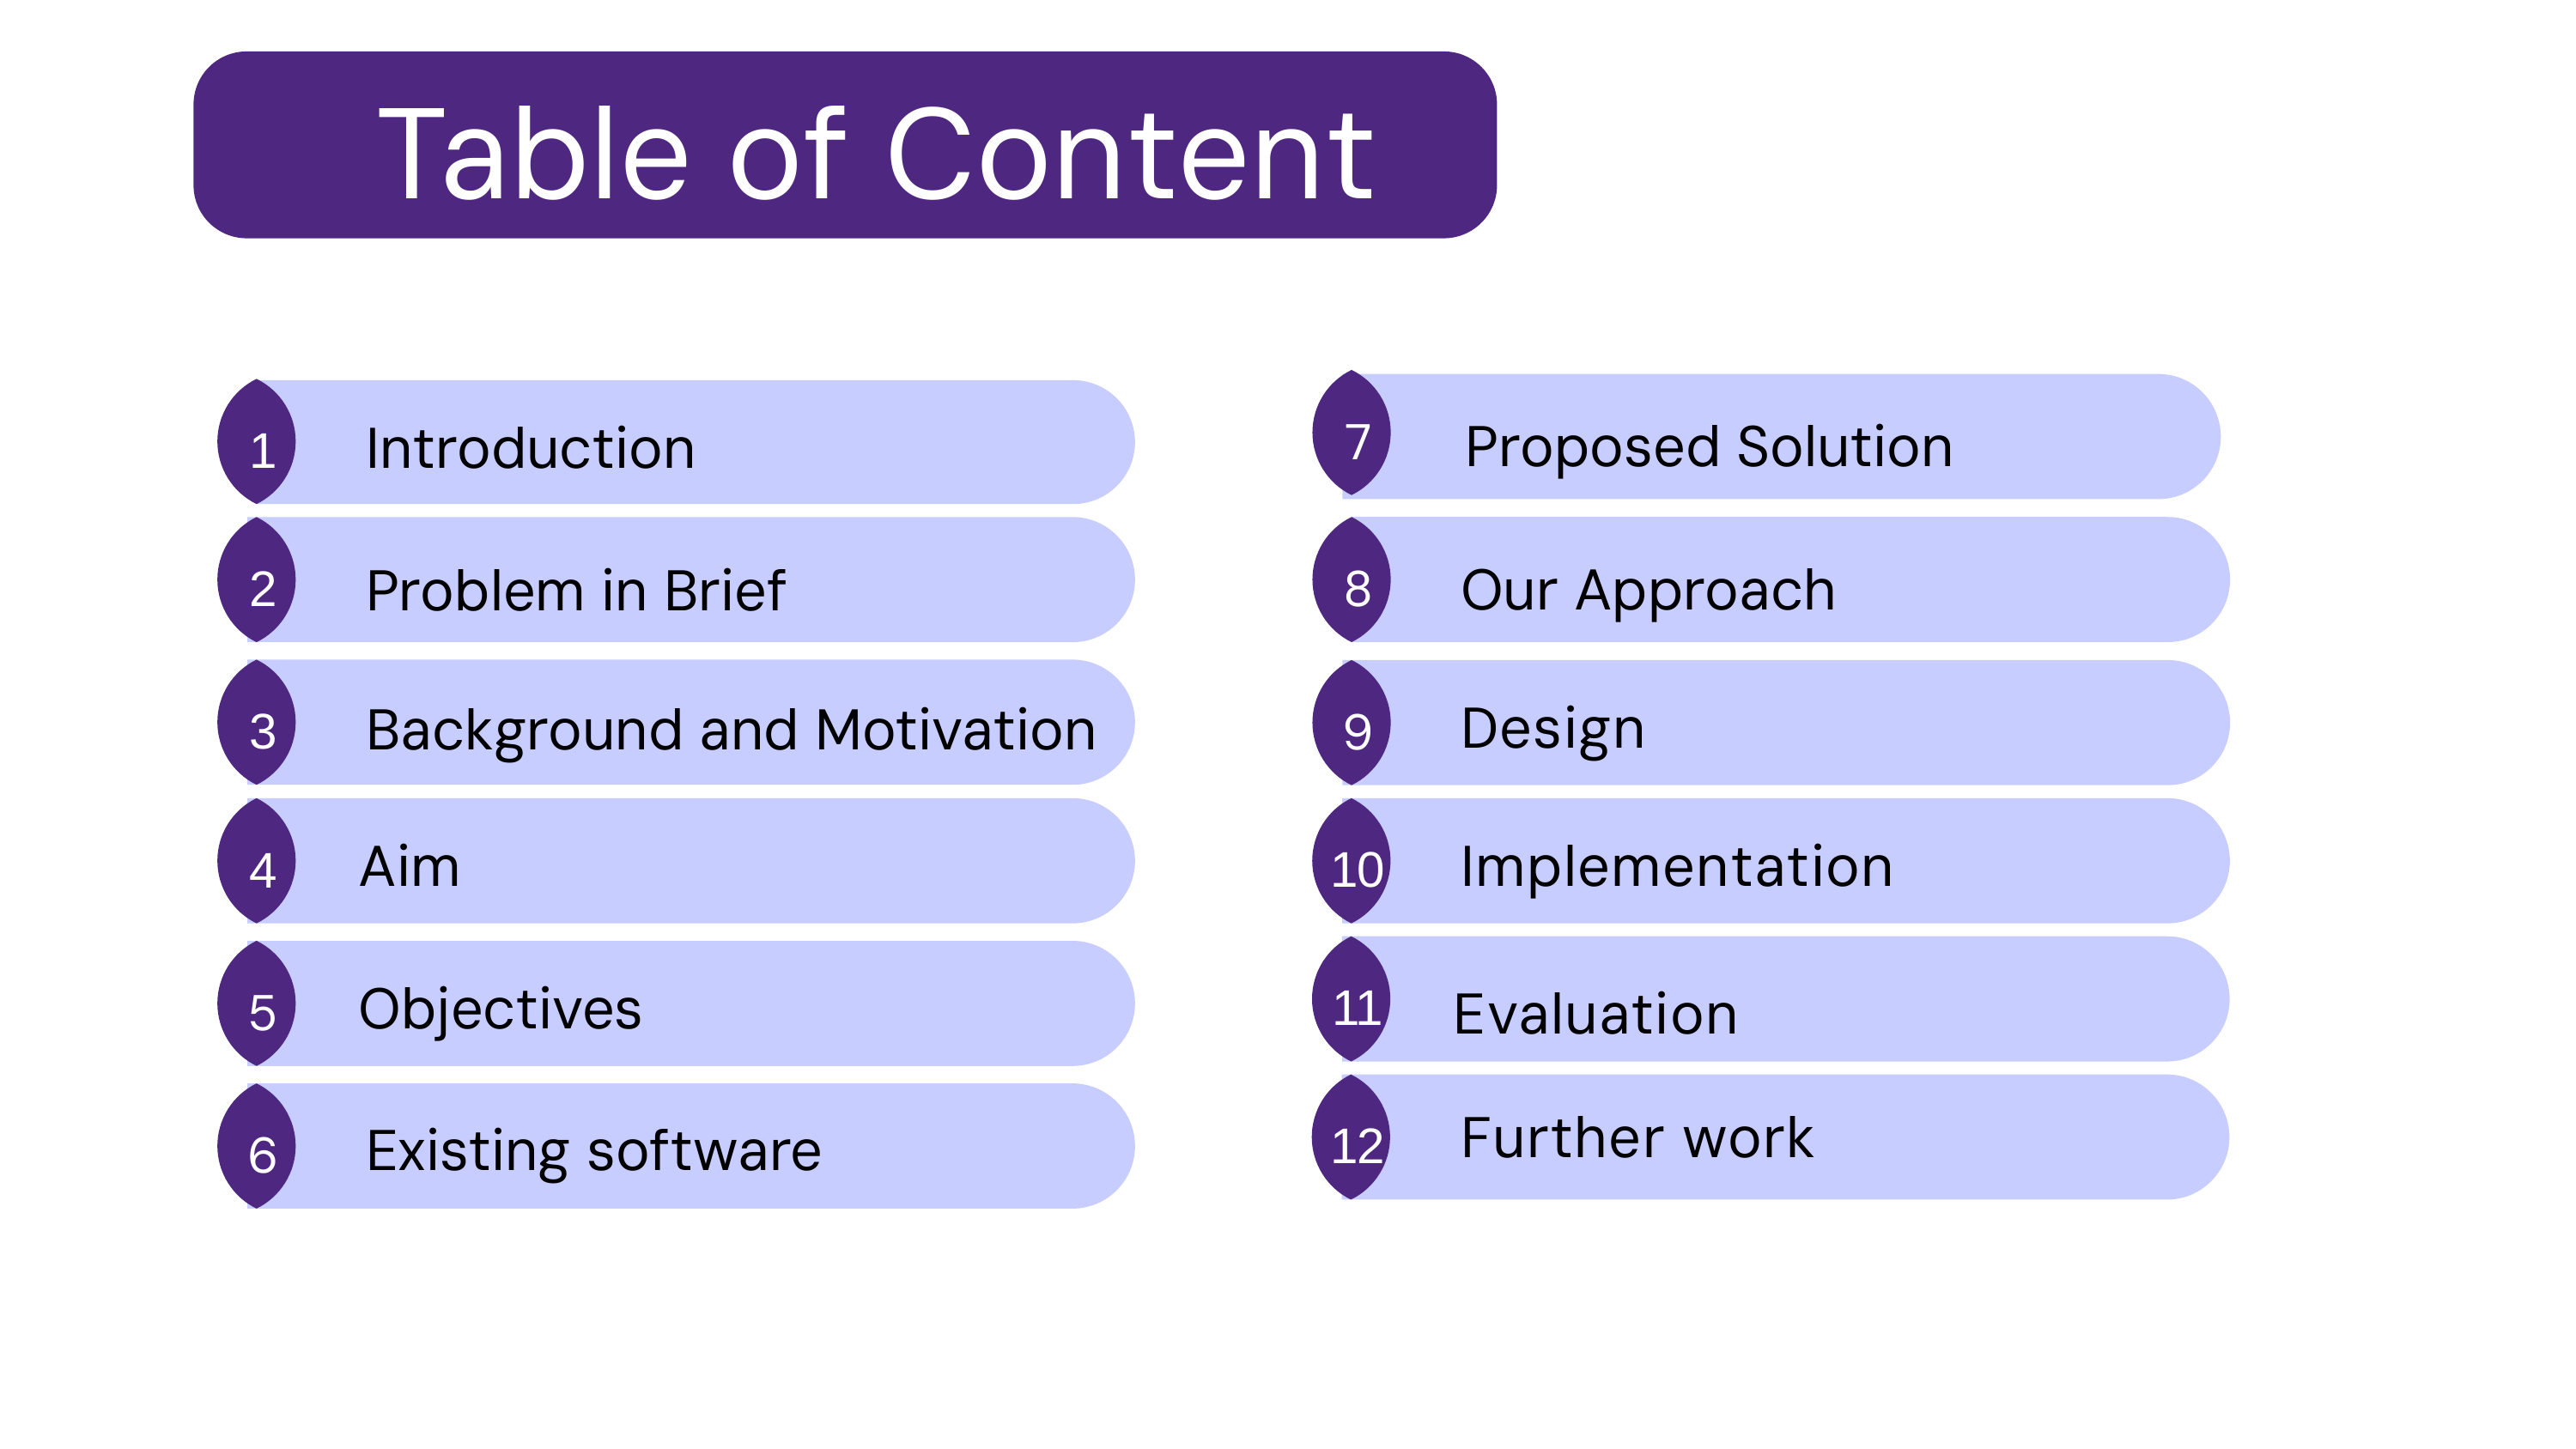

Table of Content

7

1

Proposed Solution
Introduction

8

2

Our Approach
Problem in Brief

3

9

Design
Background and Motivation

10

4

Implementation
Aim

11

5

Evaluation
Objectives

12

Further work

6

DevOps Technologies
Existing software